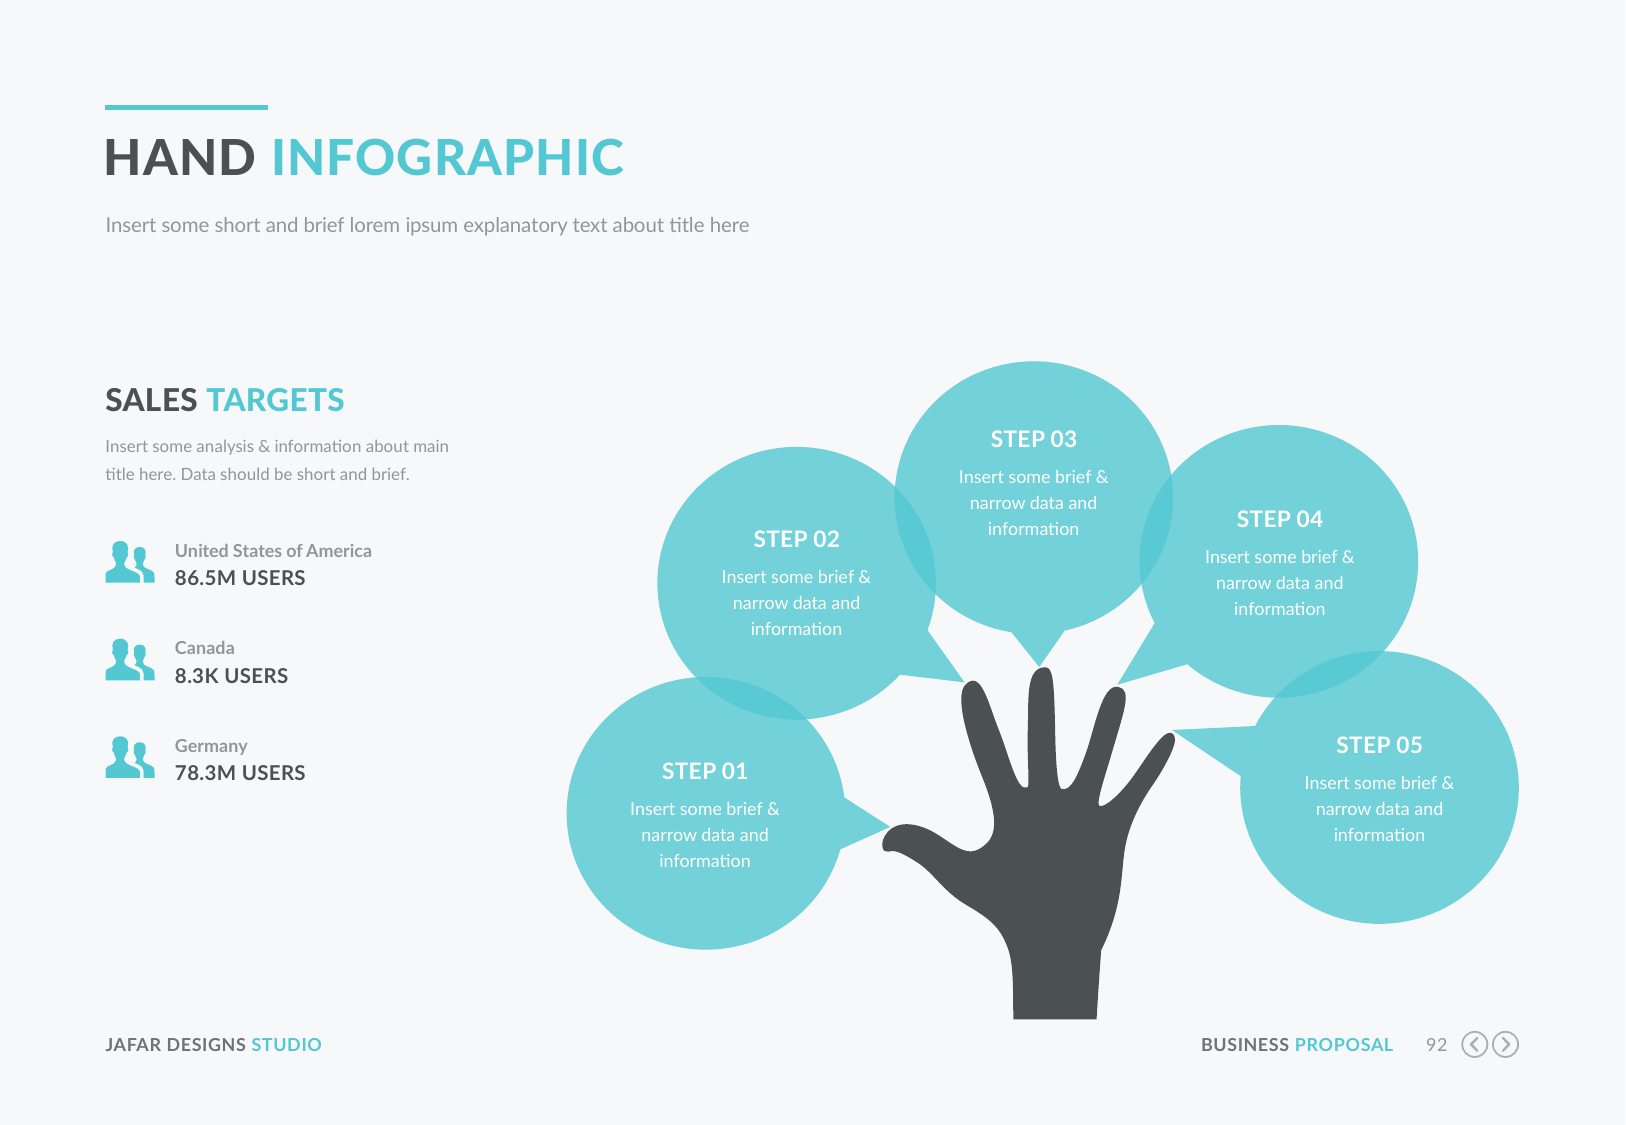

Hand Infographic
Insert some short and brief lorem ipsum explanatory text about title here

sales targets
Insert some analysis & information about main title here. Data should be short and brief.
Step 03
Insert some brief & narrow data and information

Step 04
Insert some brief & narrow data and information
Step 02
Insert some brief & narrow data and information
United States of America
86.5m Users

Canada
8.3K Users

Step 05
Insert some brief & narrow data and information
Germany
78.3M Users

Step 01
Insert some brief & narrow data and information